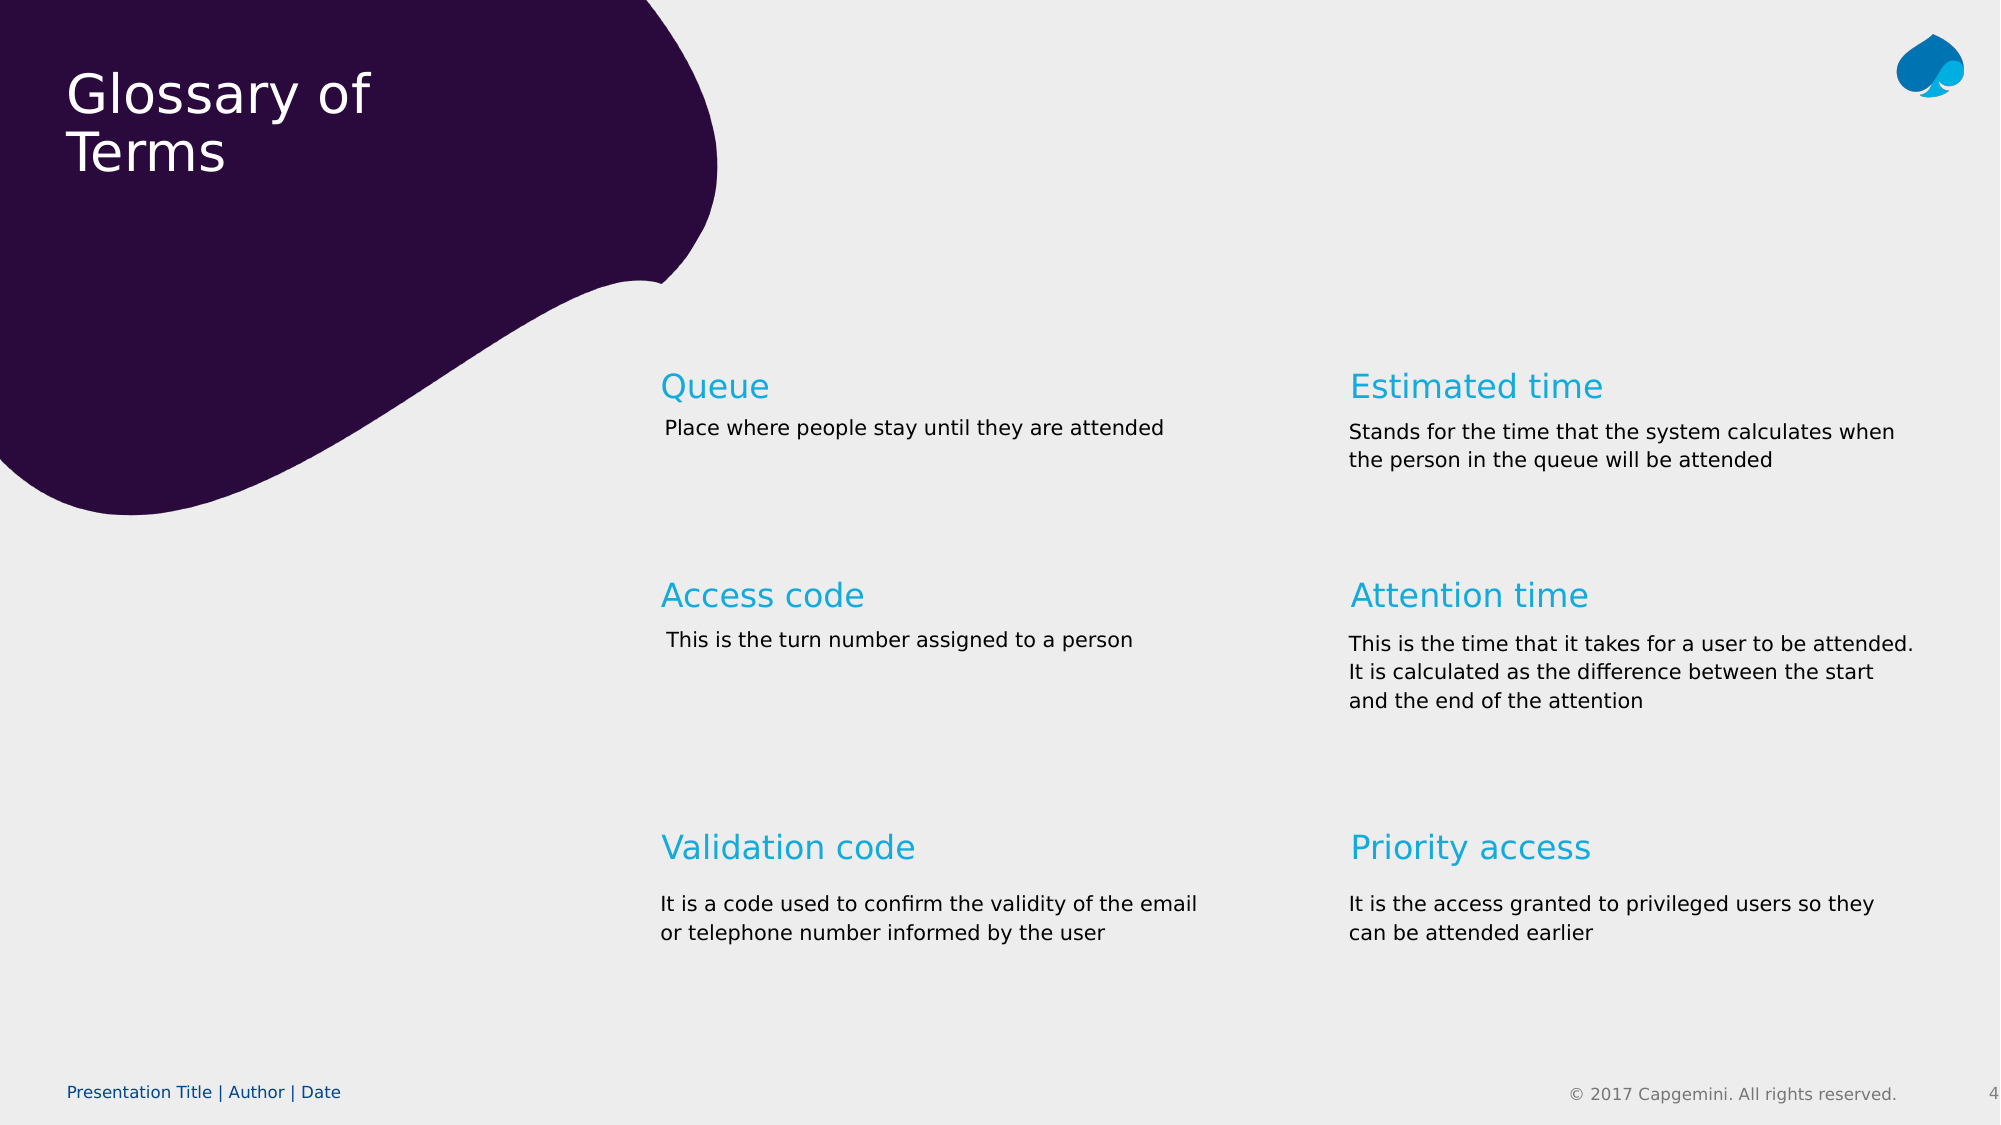

# Glossary of Terms
Queue
Estimated time
Place where people stay until they are attended
Stands for the time that the system calculates when the person in the queue will be attended
Access code
Attention time
This is the turn number assigned to a person
This is the time that it takes for a user to be attended. It is calculated as the difference between the start and the end of the attention
Validation code
Priority access
It is a code used to confirm the validity of the email or telephone number informed by the user
It is the access granted to privileged users so they can be attended earlier